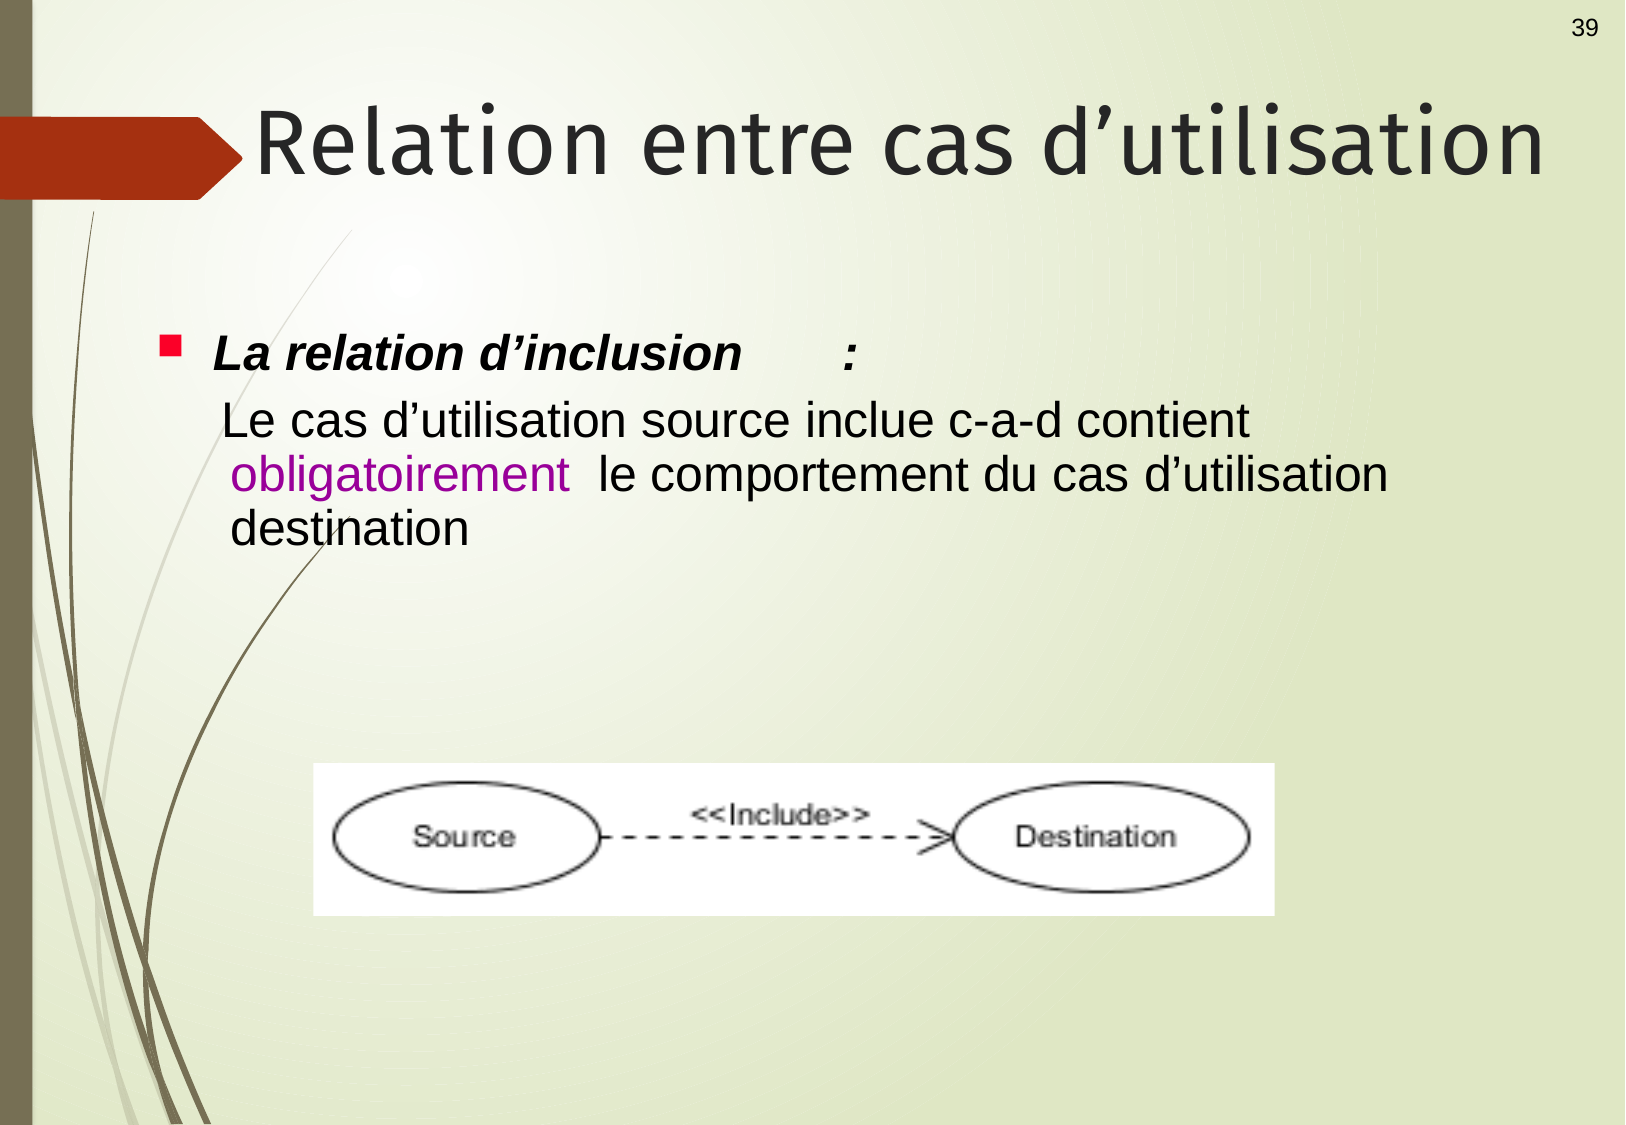

39
# Relation entre cas d’utilisation
La relation d’inclusion	:
Le cas d’utilisation source inclue c-a-d contient obligatoirement  le comportement du cas d’utilisation destination